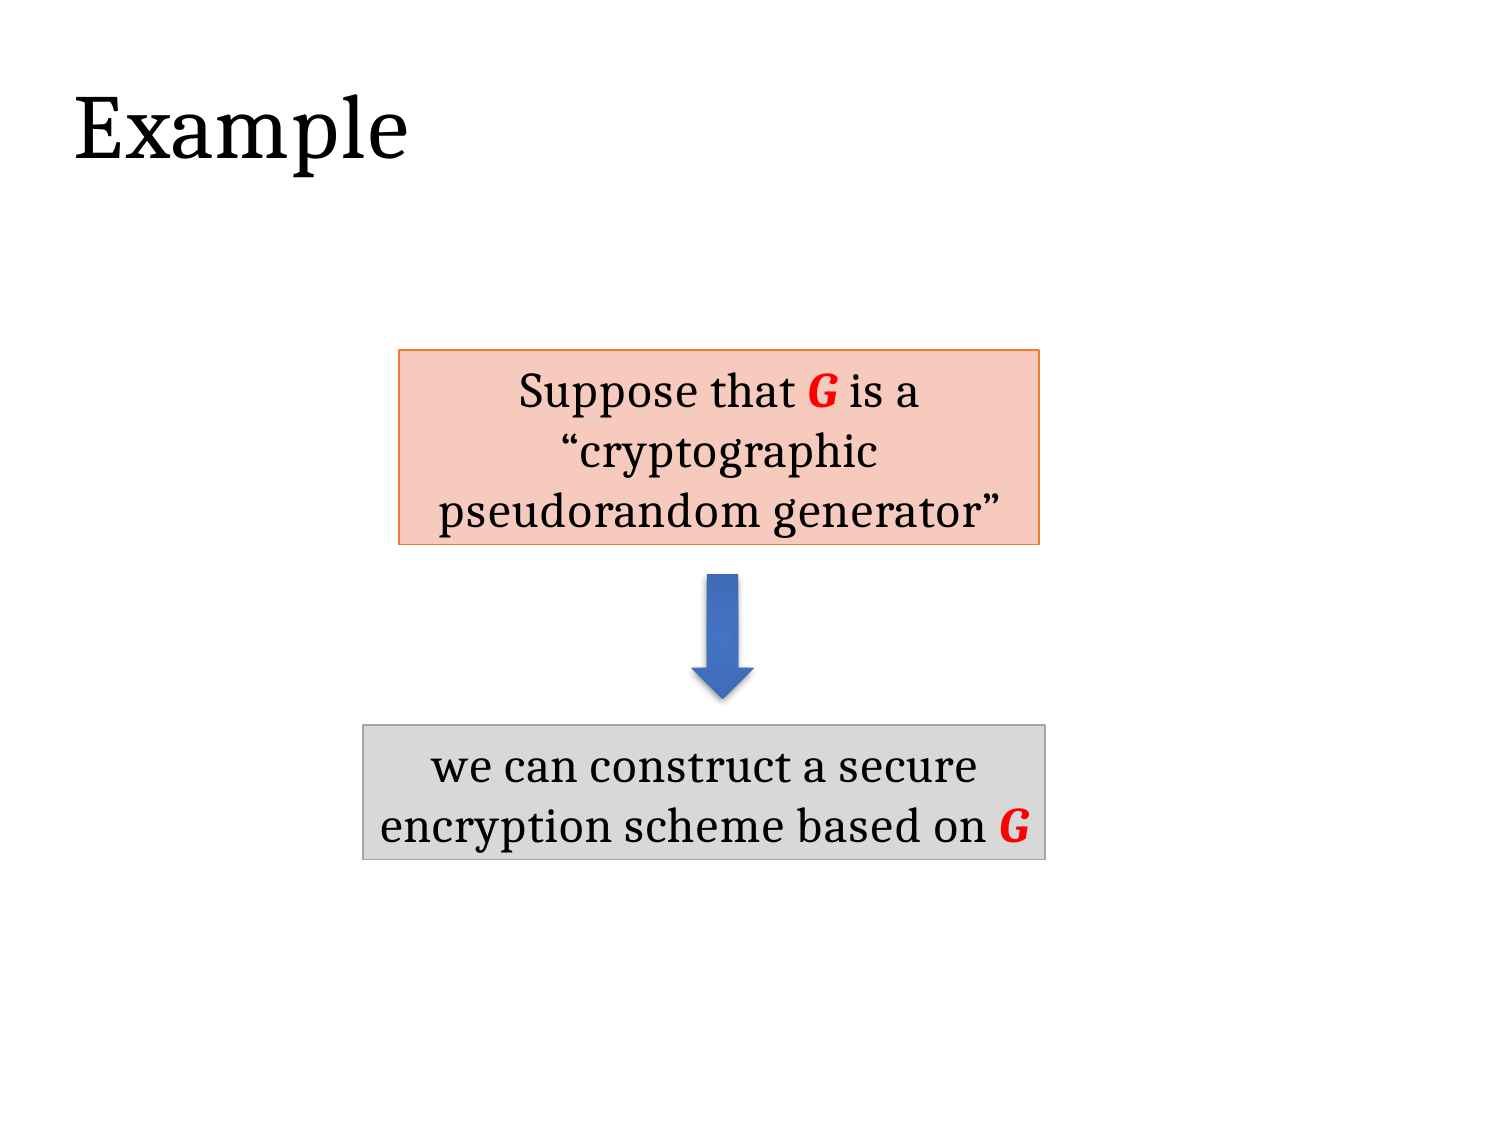

# Example
Suppose that G is a “cryptographic pseudorandom generator”

we can construct a secure encryption scheme based on G